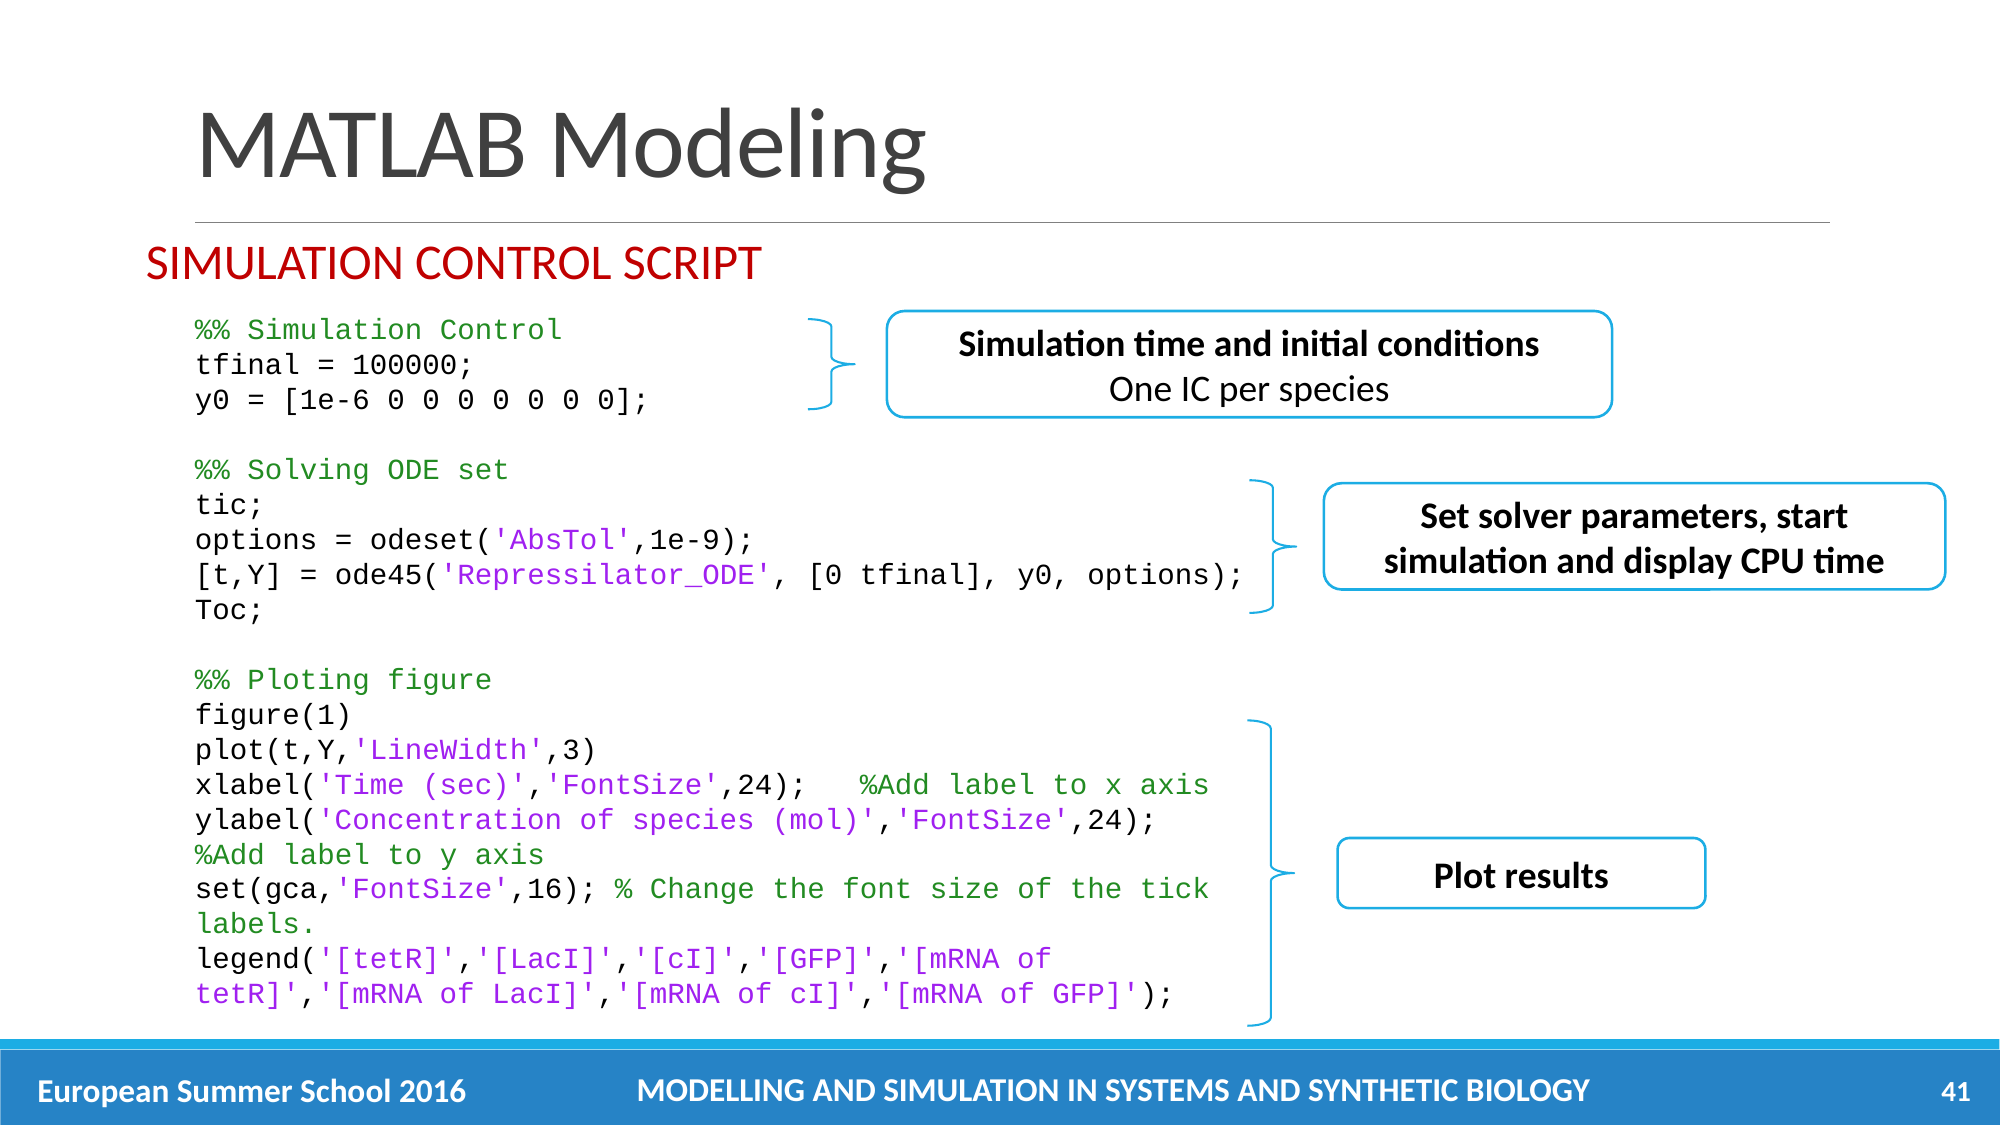

# MATLAB Modeling
Simulation Control Script
%% Simulation Control
tfinal = 100000;
y0 = [1e-6 0 0 0 0 0 0 0];

%% Solving ODE set
tic;
options = odeset('AbsTol',1e-9);
[t,Y] = ode45('Repressilator_ODE', [0 tfinal], y0, options);
Toc;

%% Ploting figure
figure(1)
plot(t,Y,'LineWidth',3)
xlabel('Time (sec)','FontSize',24);   %Add label to x axis
ylabel('Concentration of species (mol)','FontSize',24);   %Add label to y axis
set(gca,'FontSize',16); % Change the font size of the tick labels.
legend('[tetR]','[LacI]','[cI]','[GFP]','[mRNA of tetR]','[mRNA of LacI]','[mRNA of cI]','[mRNA of GFP]');
Simulation time and initial conditions
One IC per species

Set solver parameters, start simulation and display CPU time

Plot results
Modelling and simulation in systems and synthetic biology
European Summer School 2016
41